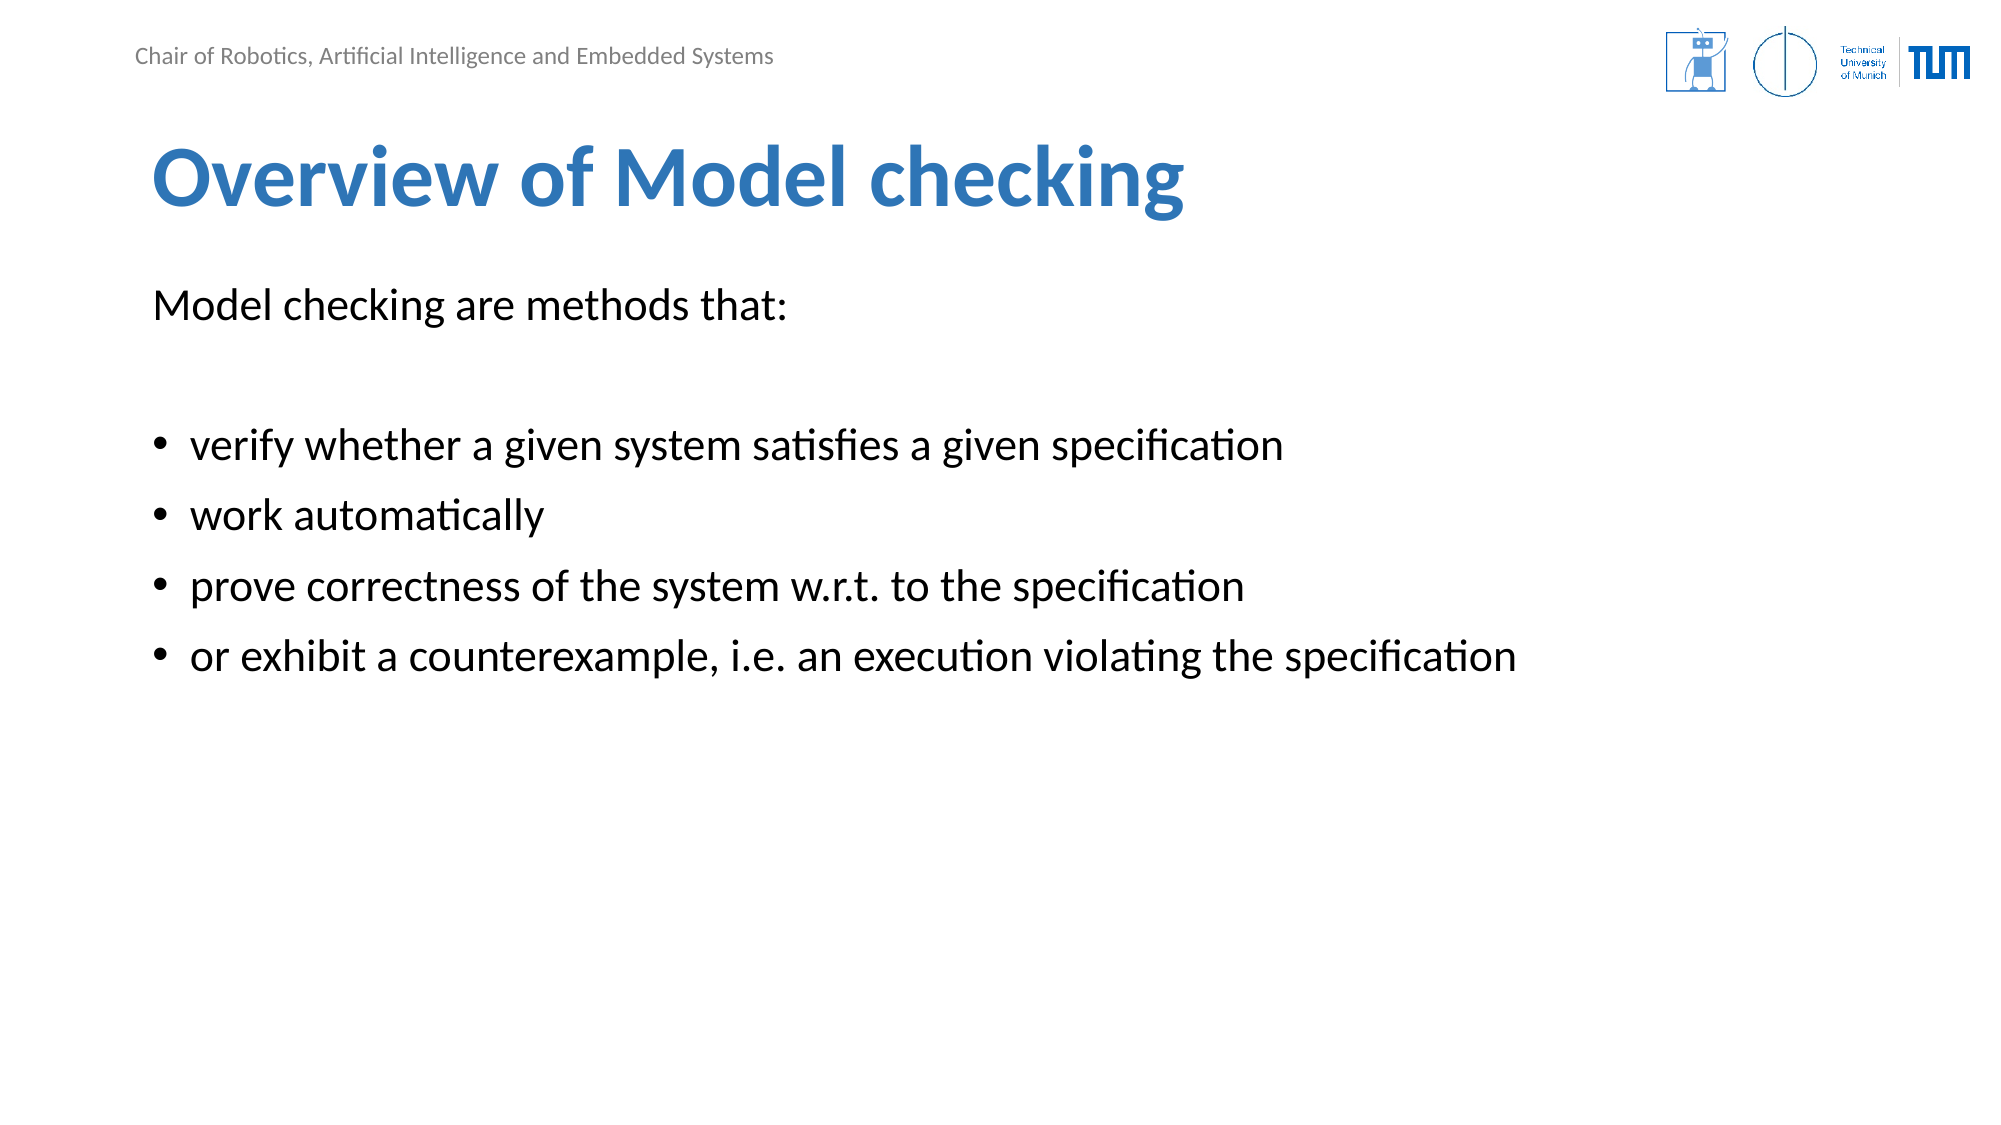

# Overview of Model checking
Model checking are methods that:

verify whether a given system satisfies a given specification
work automatically
prove correctness of the system w.r.t. to the specification
or exhibit a counterexample, i.e. an execution violating the specification